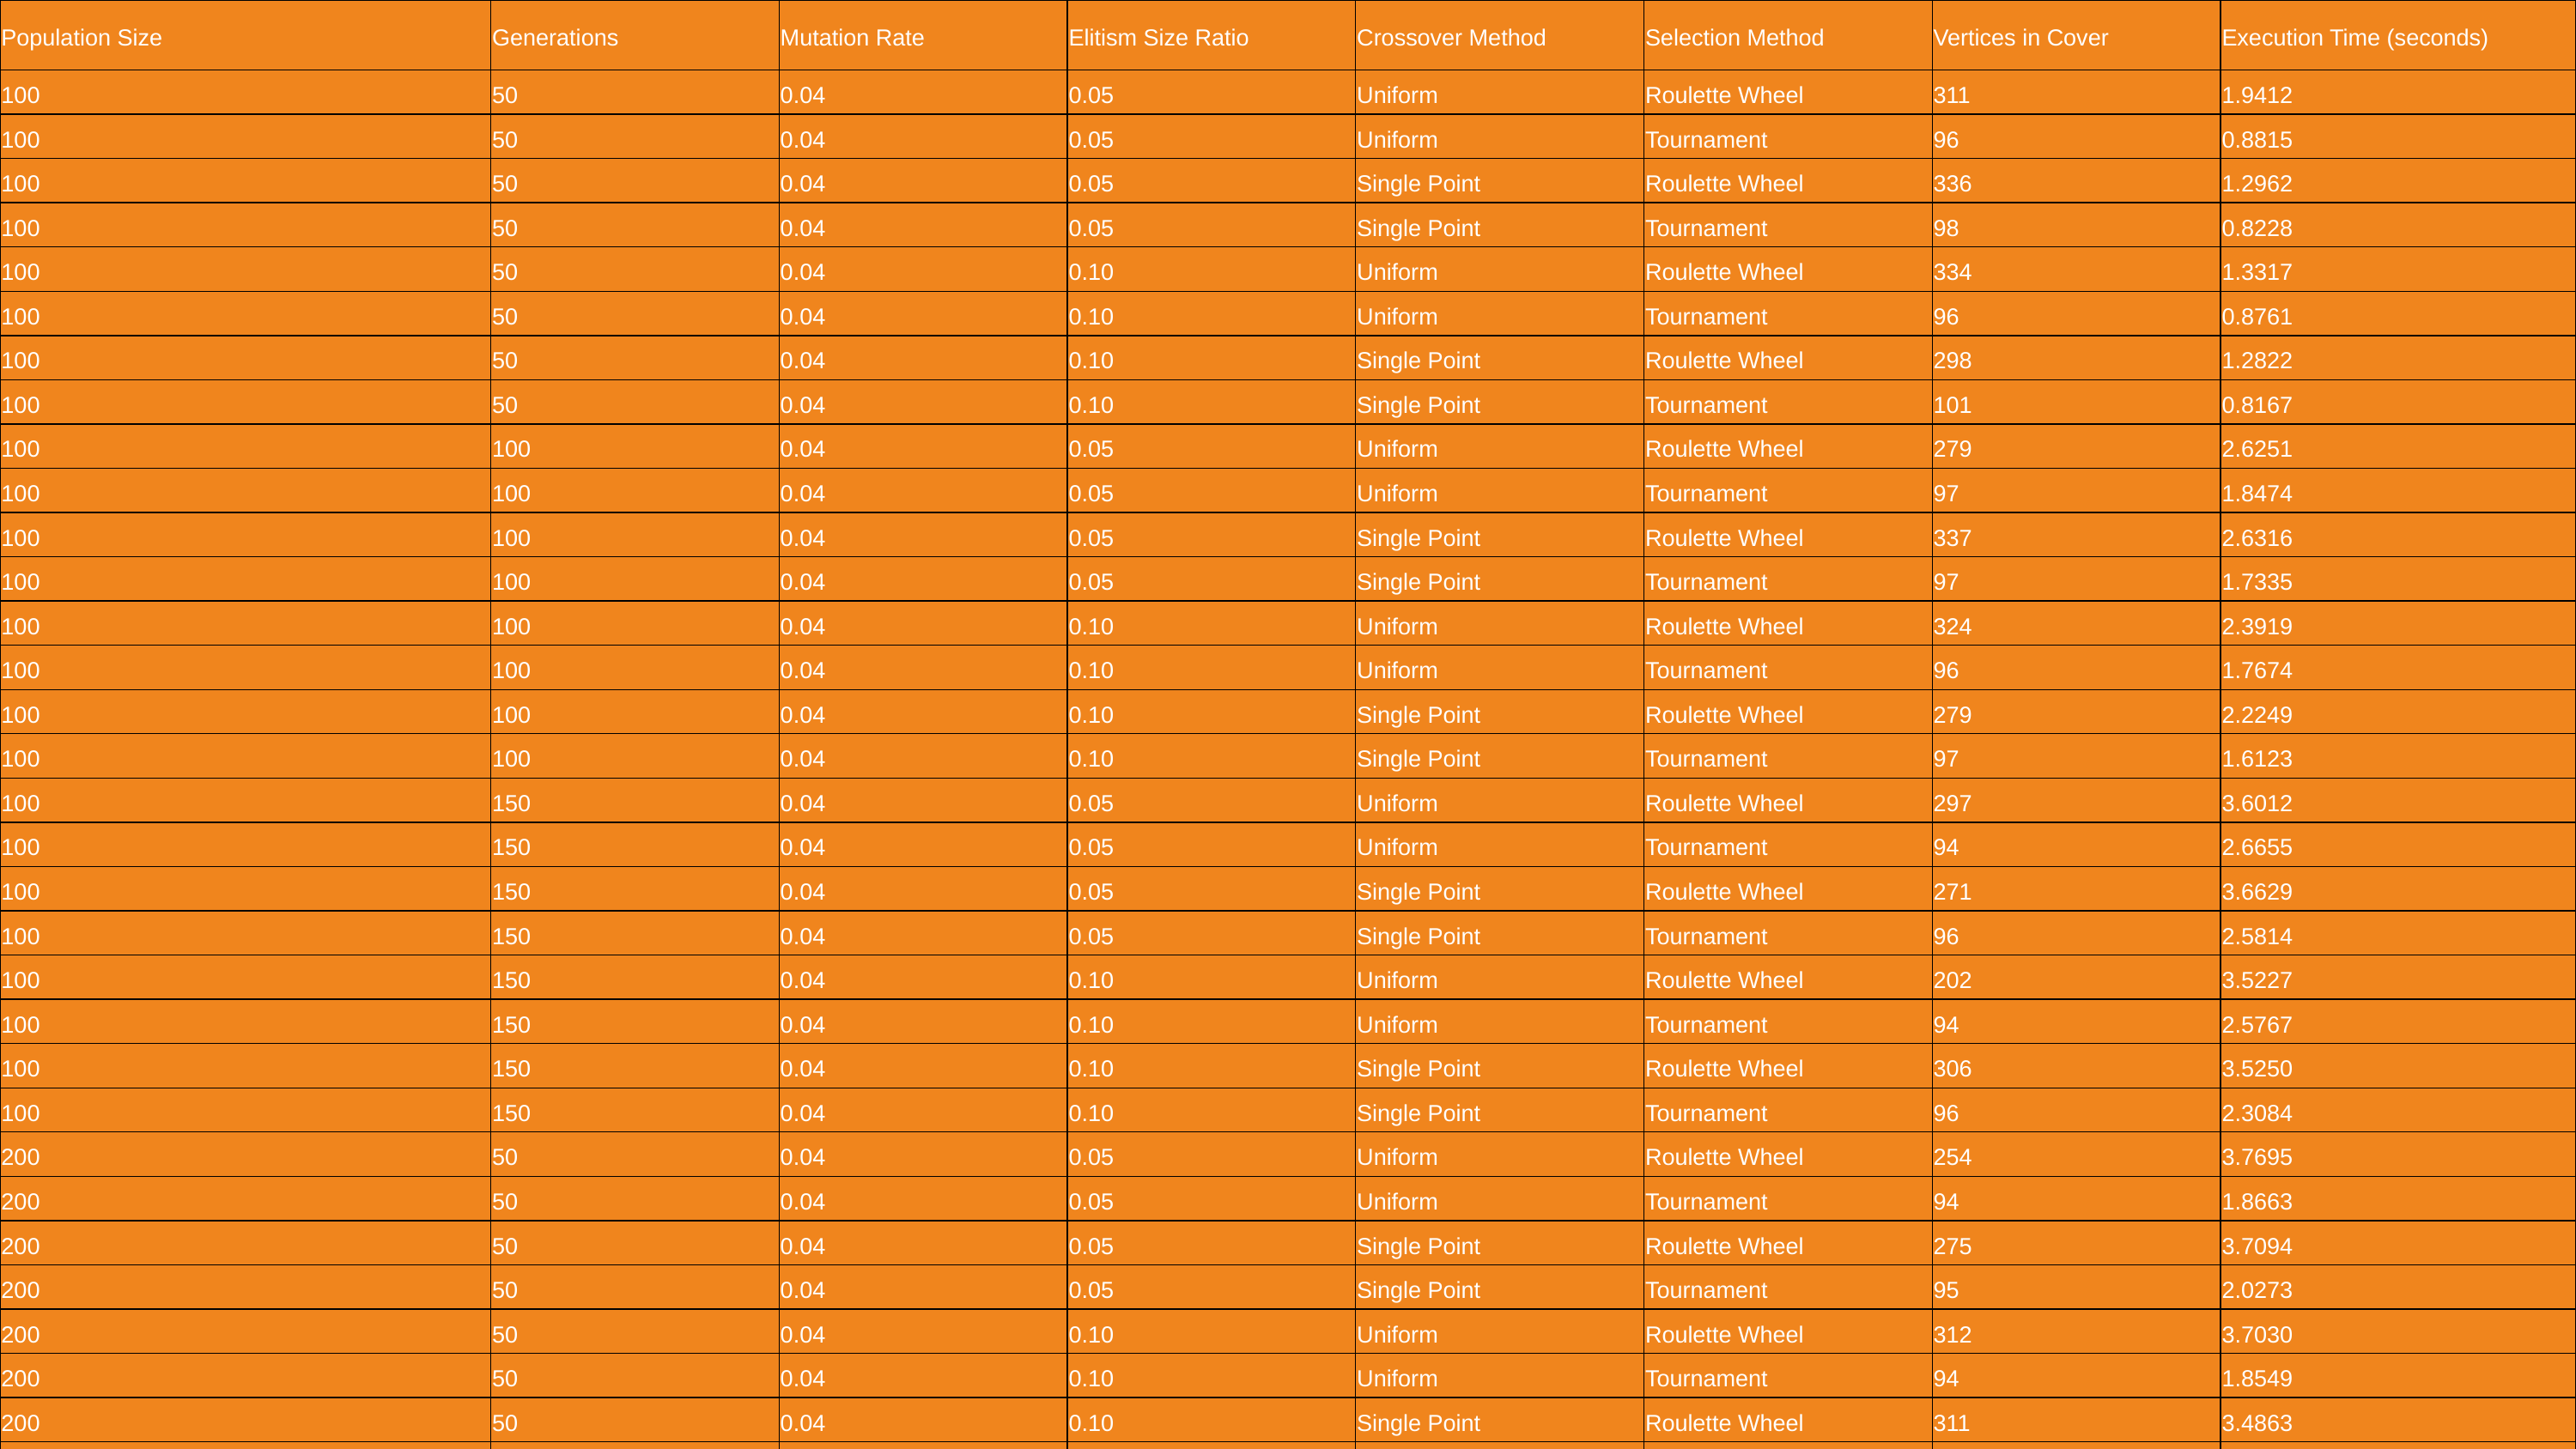

| Population Size | Generations | Mutation Rate | Elitism Size Ratio | Crossover Method | Selection Method | Vertices in Cover | Execution Time (seconds) |
| --- | --- | --- | --- | --- | --- | --- | --- |
| 100 | 50 | 0.04 | 0.05 | Uniform | Roulette Wheel | 311 | 1.9412 |
| 100 | 50 | 0.04 | 0.05 | Uniform | Tournament | 96 | 0.8815 |
| 100 | 50 | 0.04 | 0.05 | Single Point | Roulette Wheel | 336 | 1.2962 |
| 100 | 50 | 0.04 | 0.05 | Single Point | Tournament | 98 | 0.8228 |
| 100 | 50 | 0.04 | 0.10 | Uniform | Roulette Wheel | 334 | 1.3317 |
| 100 | 50 | 0.04 | 0.10 | Uniform | Tournament | 96 | 0.8761 |
| 100 | 50 | 0.04 | 0.10 | Single Point | Roulette Wheel | 298 | 1.2822 |
| 100 | 50 | 0.04 | 0.10 | Single Point | Tournament | 101 | 0.8167 |
| 100 | 100 | 0.04 | 0.05 | Uniform | Roulette Wheel | 279 | 2.6251 |
| 100 | 100 | 0.04 | 0.05 | Uniform | Tournament | 97 | 1.8474 |
| 100 | 100 | 0.04 | 0.05 | Single Point | Roulette Wheel | 337 | 2.6316 |
| 100 | 100 | 0.04 | 0.05 | Single Point | Tournament | 97 | 1.7335 |
| 100 | 100 | 0.04 | 0.10 | Uniform | Roulette Wheel | 324 | 2.3919 |
| 100 | 100 | 0.04 | 0.10 | Uniform | Tournament | 96 | 1.7674 |
| 100 | 100 | 0.04 | 0.10 | Single Point | Roulette Wheel | 279 | 2.2249 |
| 100 | 100 | 0.04 | 0.10 | Single Point | Tournament | 97 | 1.6123 |
| 100 | 150 | 0.04 | 0.05 | Uniform | Roulette Wheel | 297 | 3.6012 |
| 100 | 150 | 0.04 | 0.05 | Uniform | Tournament | 94 | 2.6655 |
| 100 | 150 | 0.04 | 0.05 | Single Point | Roulette Wheel | 271 | 3.6629 |
| 100 | 150 | 0.04 | 0.05 | Single Point | Tournament | 96 | 2.5814 |
| 100 | 150 | 0.04 | 0.10 | Uniform | Roulette Wheel | 202 | 3.5227 |
| 100 | 150 | 0.04 | 0.10 | Uniform | Tournament | 94 | 2.5767 |
| 100 | 150 | 0.04 | 0.10 | Single Point | Roulette Wheel | 306 | 3.5250 |
| 100 | 150 | 0.04 | 0.10 | Single Point | Tournament | 96 | 2.3084 |
| 200 | 50 | 0.04 | 0.05 | Uniform | Roulette Wheel | 254 | 3.7695 |
| 200 | 50 | 0.04 | 0.05 | Uniform | Tournament | 94 | 1.8663 |
| 200 | 50 | 0.04 | 0.05 | Single Point | Roulette Wheel | 275 | 3.7094 |
| 200 | 50 | 0.04 | 0.05 | Single Point | Tournament | 95 | 2.0273 |
| 200 | 50 | 0.04 | 0.10 | Uniform | Roulette Wheel | 312 | 3.7030 |
| 200 | 50 | 0.04 | 0.10 | Uniform | Tournament | 94 | 1.8549 |
| 200 | 50 | 0.04 | 0.10 | Single Point | Roulette Wheel | 311 | 3.4863 |
|  |  |  |  |  |  |  |  |
|  |  |  |  |  |  |  |  |
|  |  |  |  |  |  |  |  |
|  |  |  |  |  |  |  |  |
|  |  |  |  |  |  |  |  |
|  |  |  |  |  |  |  |  |
|  |  |  |  |  |  |  |  |
|  |  |  |  |  |  |  |  |
|  |  |  |  |  |  |  |  |
|  |  |  |  |  |  |  |  |
|  |  |  |  |  |  |  |  |
|  |  |  |  |  |  |  |  |
|  |  |  |  |  |  |  |  |